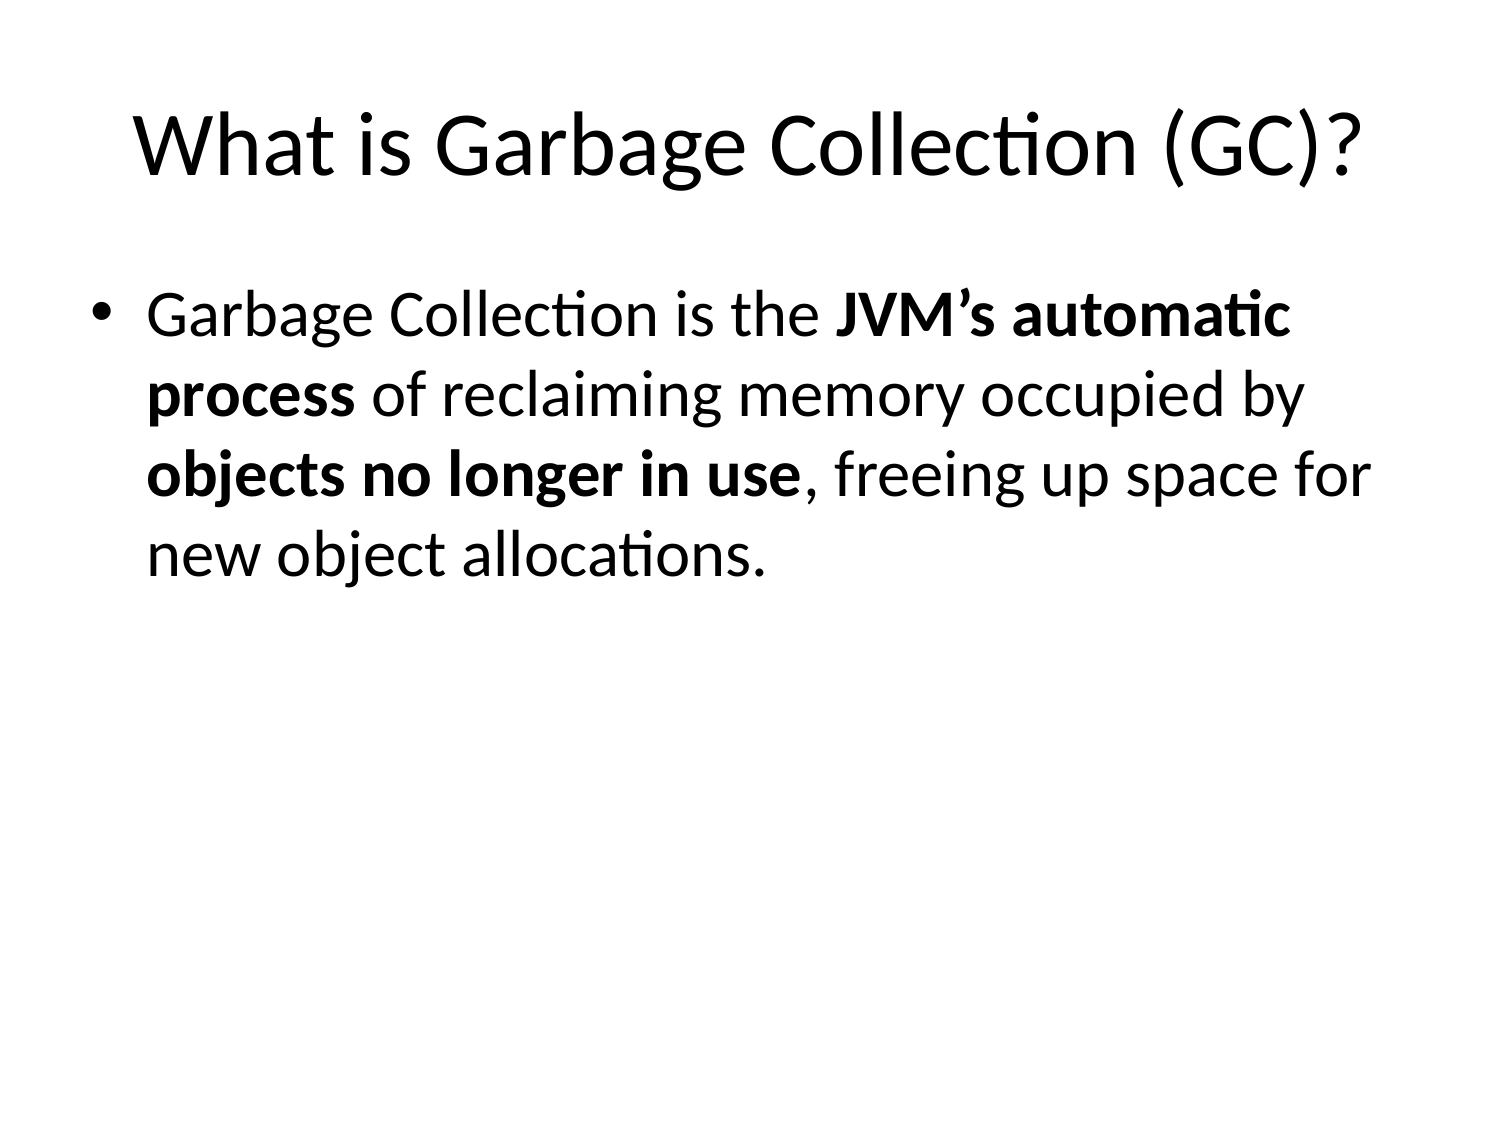

# What is Garbage Collection (GC)?
Garbage Collection is the JVM’s automatic process of reclaiming memory occupied by objects no longer in use, freeing up space for new object allocations.